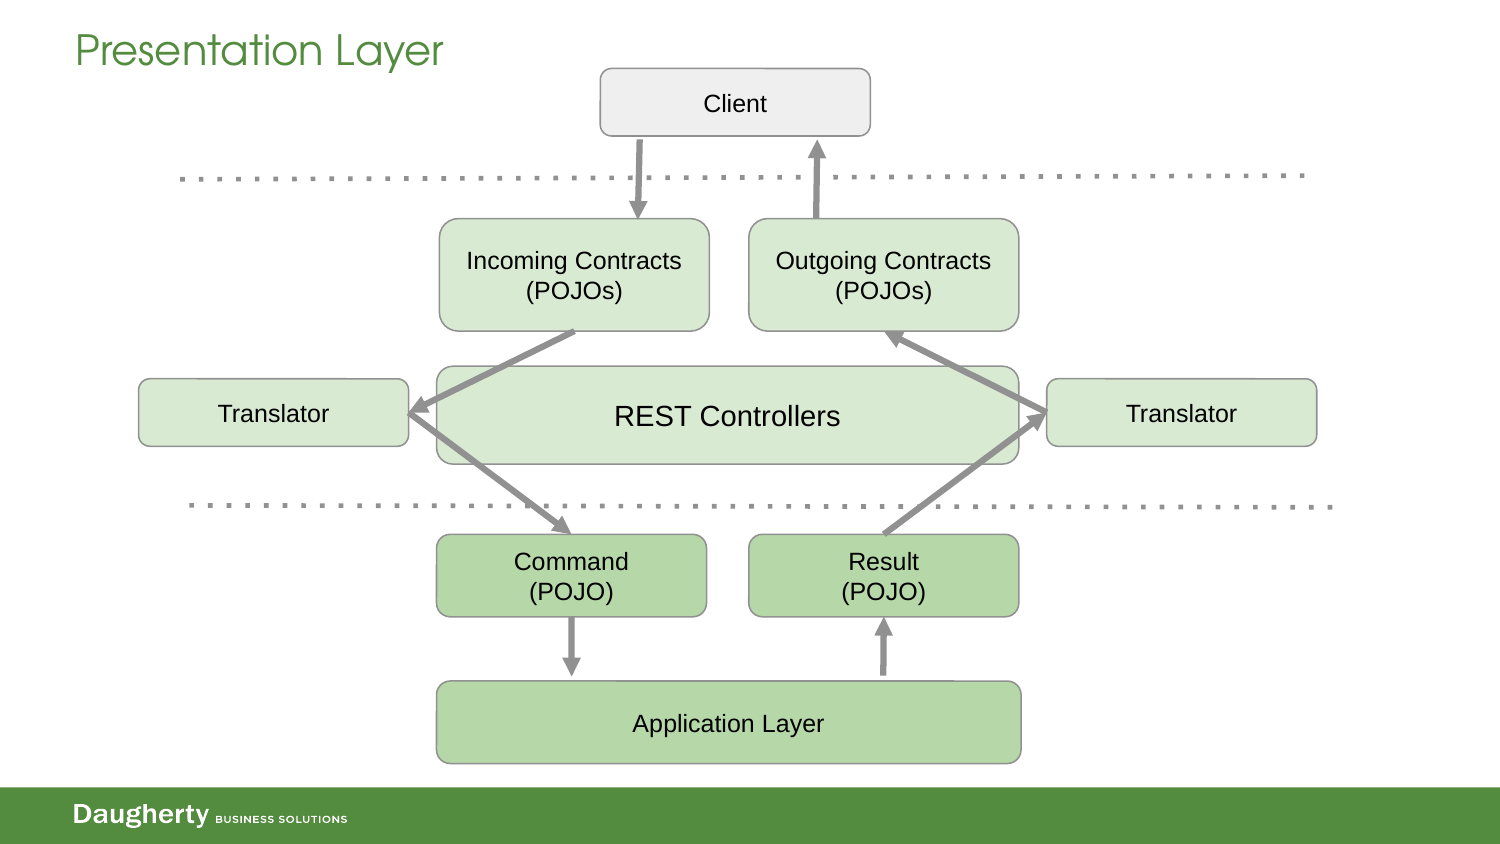

# Presentation Layer
Client
Outgoing Contracts (POJOs)
Incoming Contracts (POJOs)
REST Controllers
Translator
Translator
Command
(POJO)
Result
(POJO)
Application Layer